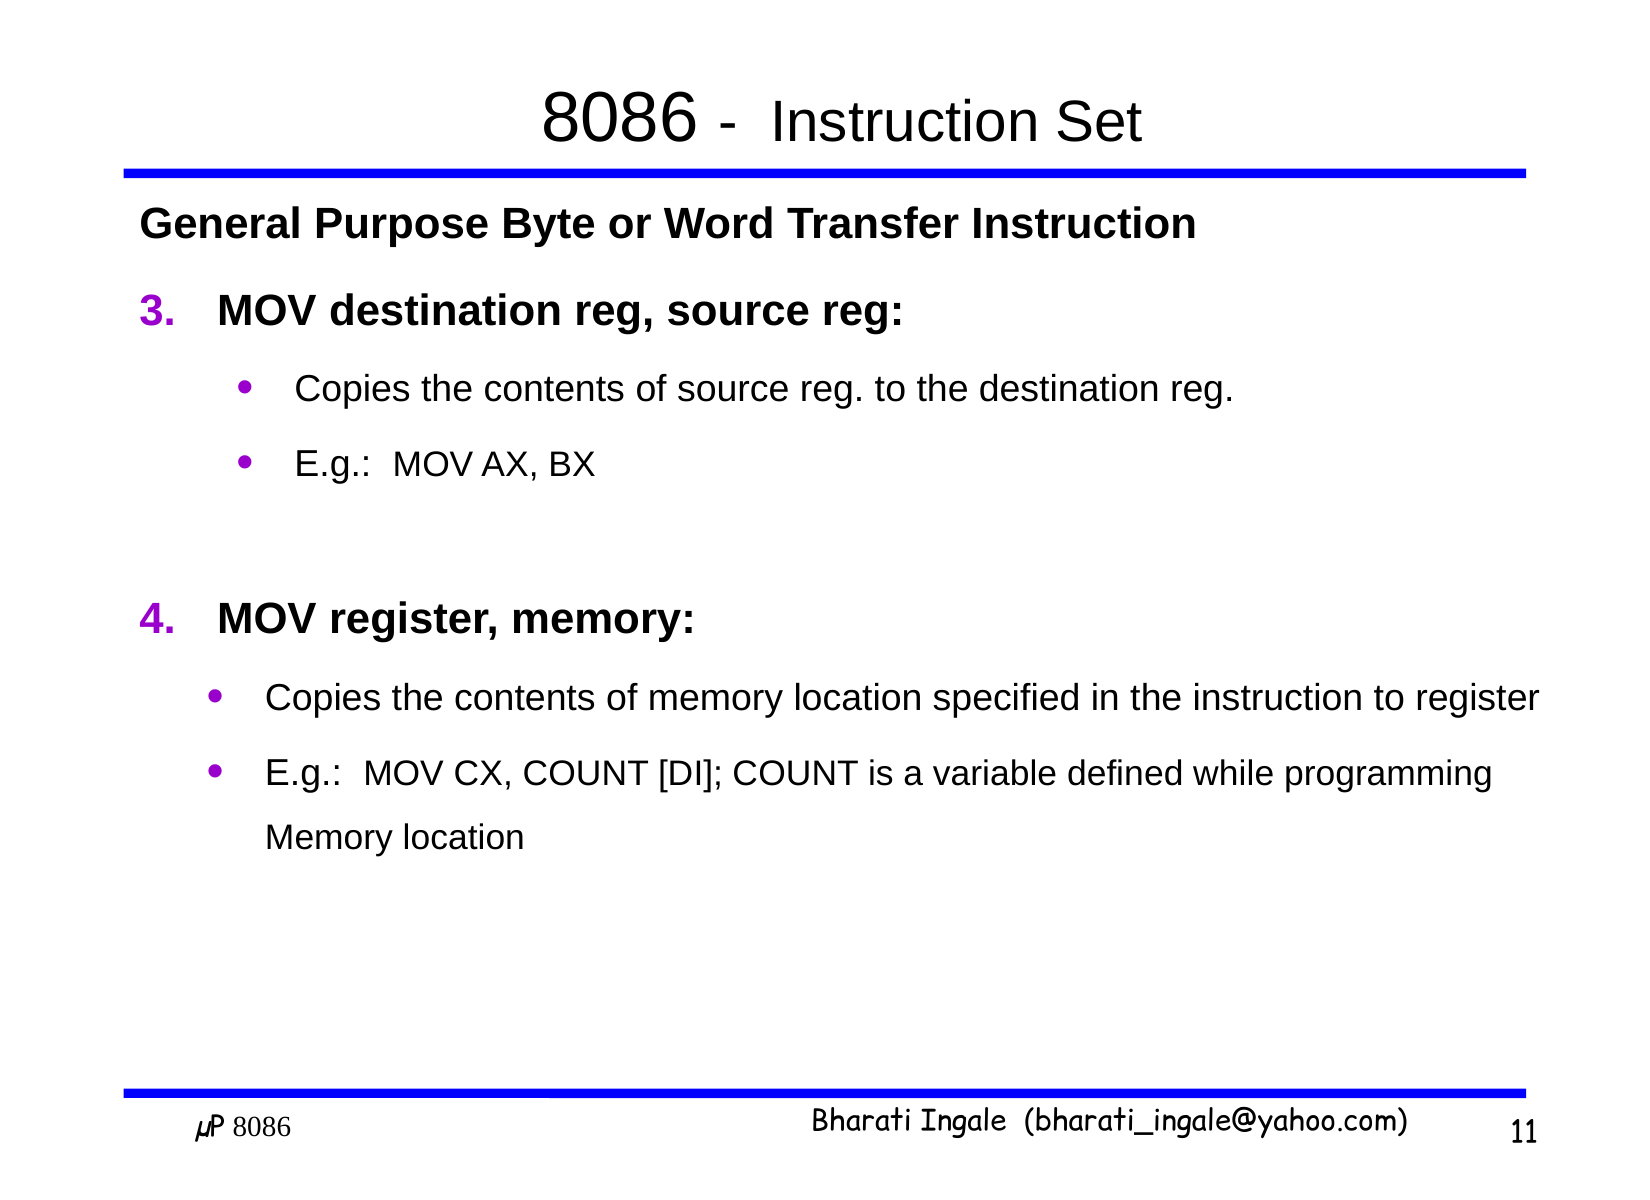

# 8086 -  Instruction Set
General Purpose Byte or Word Transfer Instruction
MOV destination reg, source reg:
Copies the contents of source reg. to the destination reg.
E.g.:  MOV AX, BX

MOV register, memory:
Copies the contents of memory location specified in the instruction to register
E.g.:  MOV CX, COUNT [DI]; COUNT is a variable defined while programming Memory location

11